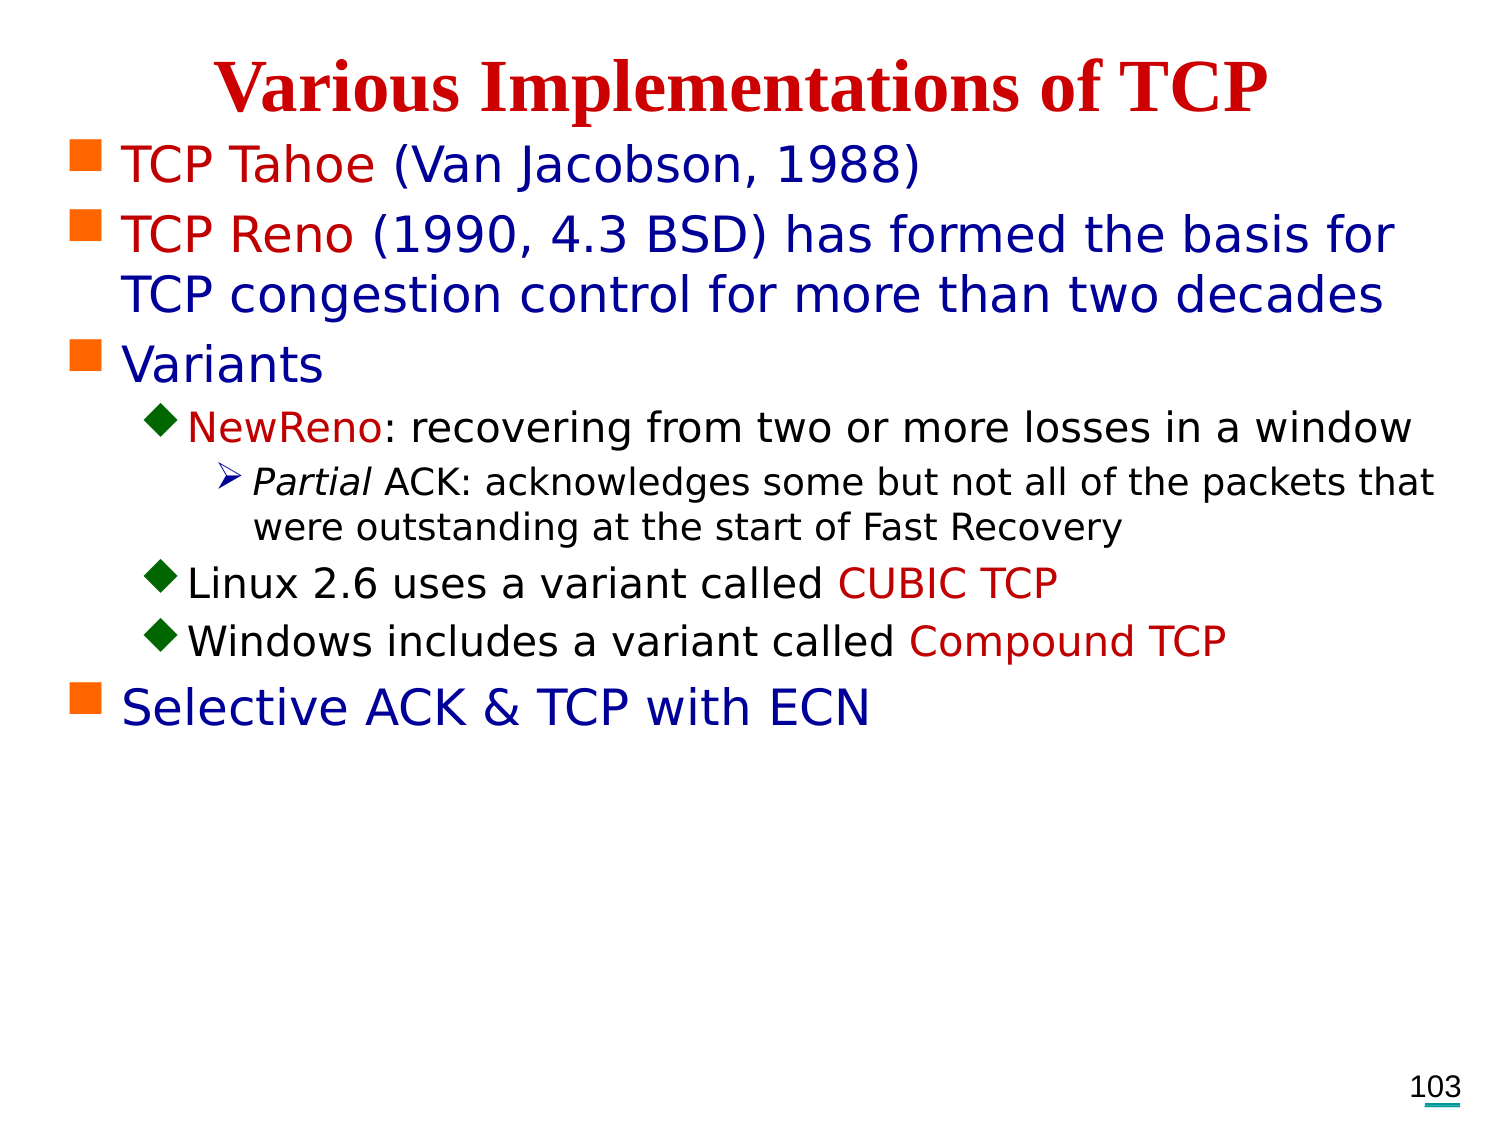

# Various Implementations of TCP
TCP Tahoe (Van Jacobson, 1988)
TCP Reno (1990, 4.3 BSD) has formed the basis for TCP congestion control for more than two decades
Variants
NewReno: recovering from two or more losses in a window
Partial ACK: acknowledges some but not all of the packets that were outstanding at the start of Fast Recovery
Linux 2.6 uses a variant called CUBIC TCP
Windows includes a variant called Compound TCP
Selective ACK & TCP with ECN